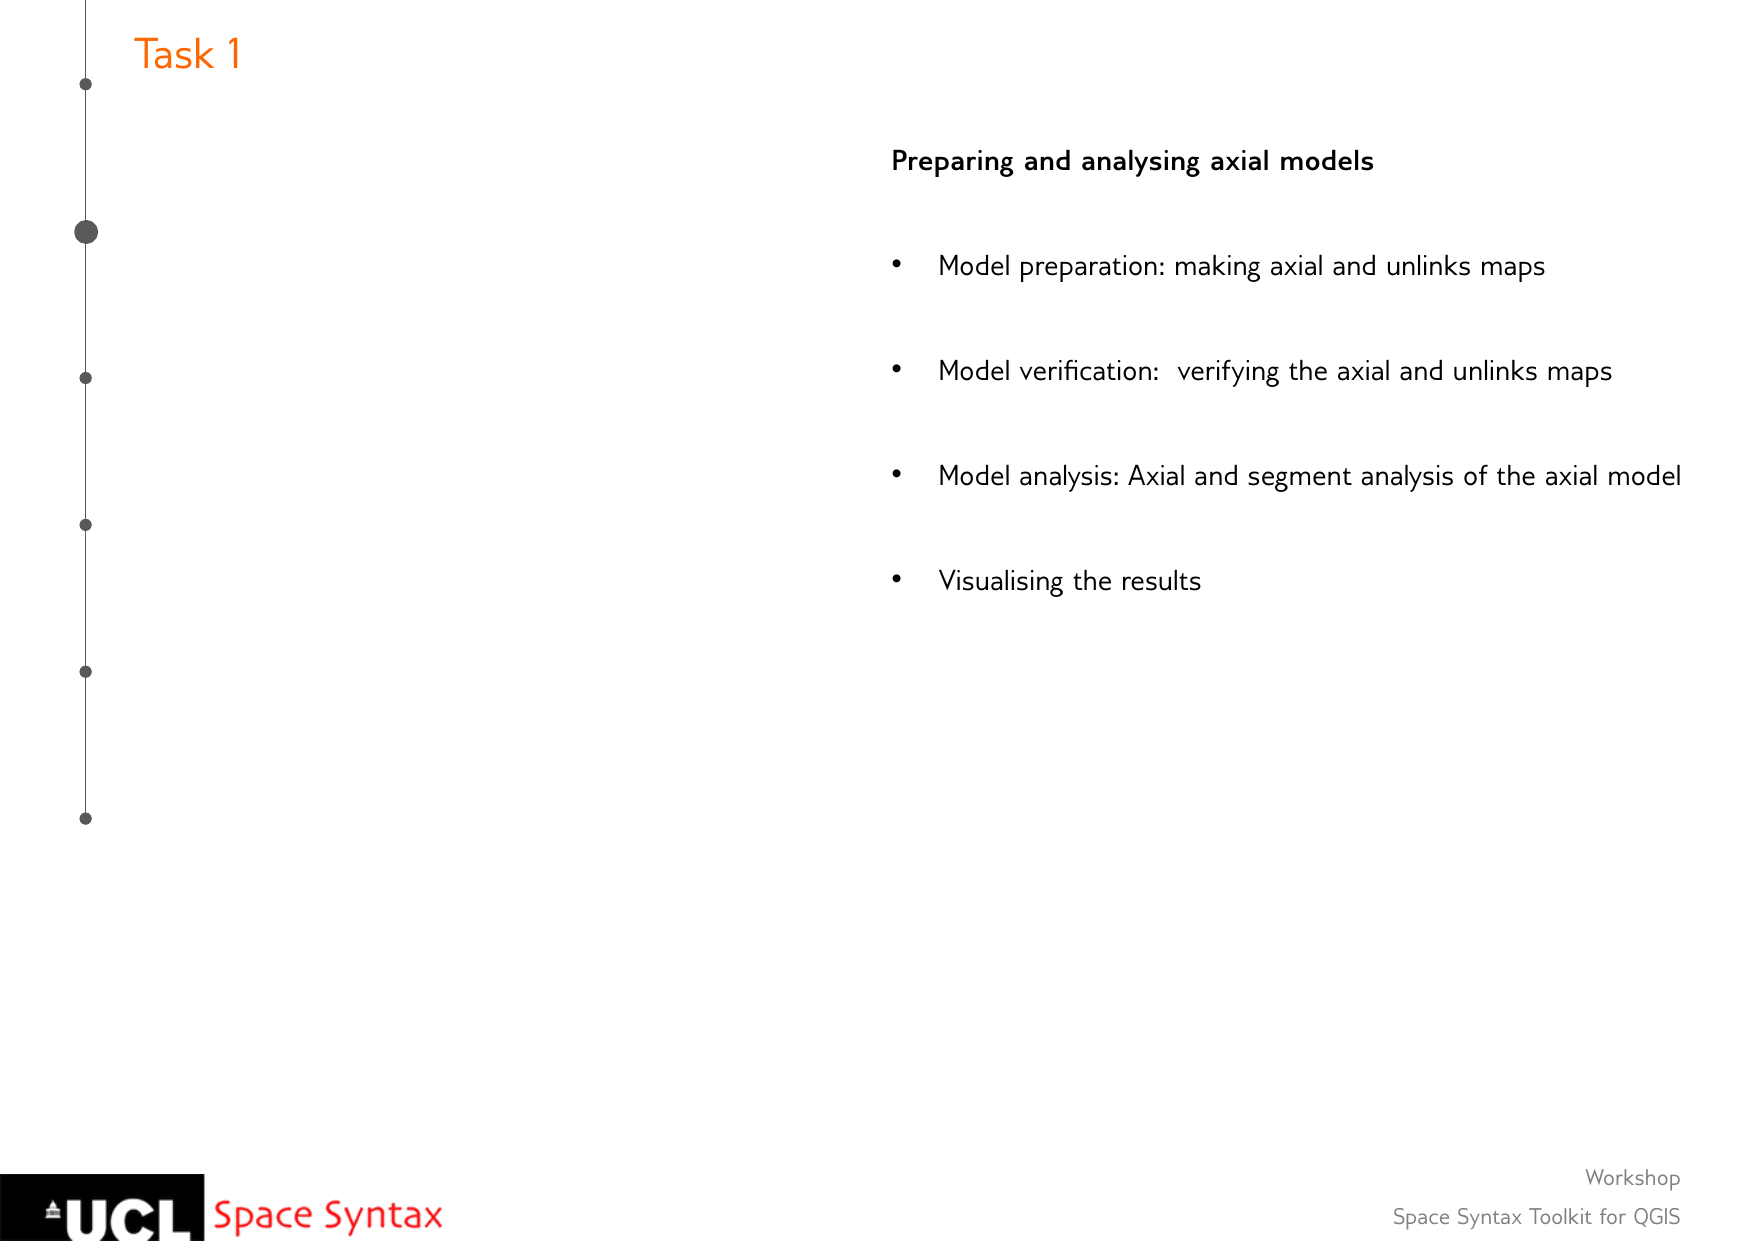

Task 1
Preparing and analysing axial models

Model preparation: making axial and unlinks maps

Model verification:  verifying the axial and unlinks maps

Model analysis: Axial and segment analysis of the axial model

Visualising the results